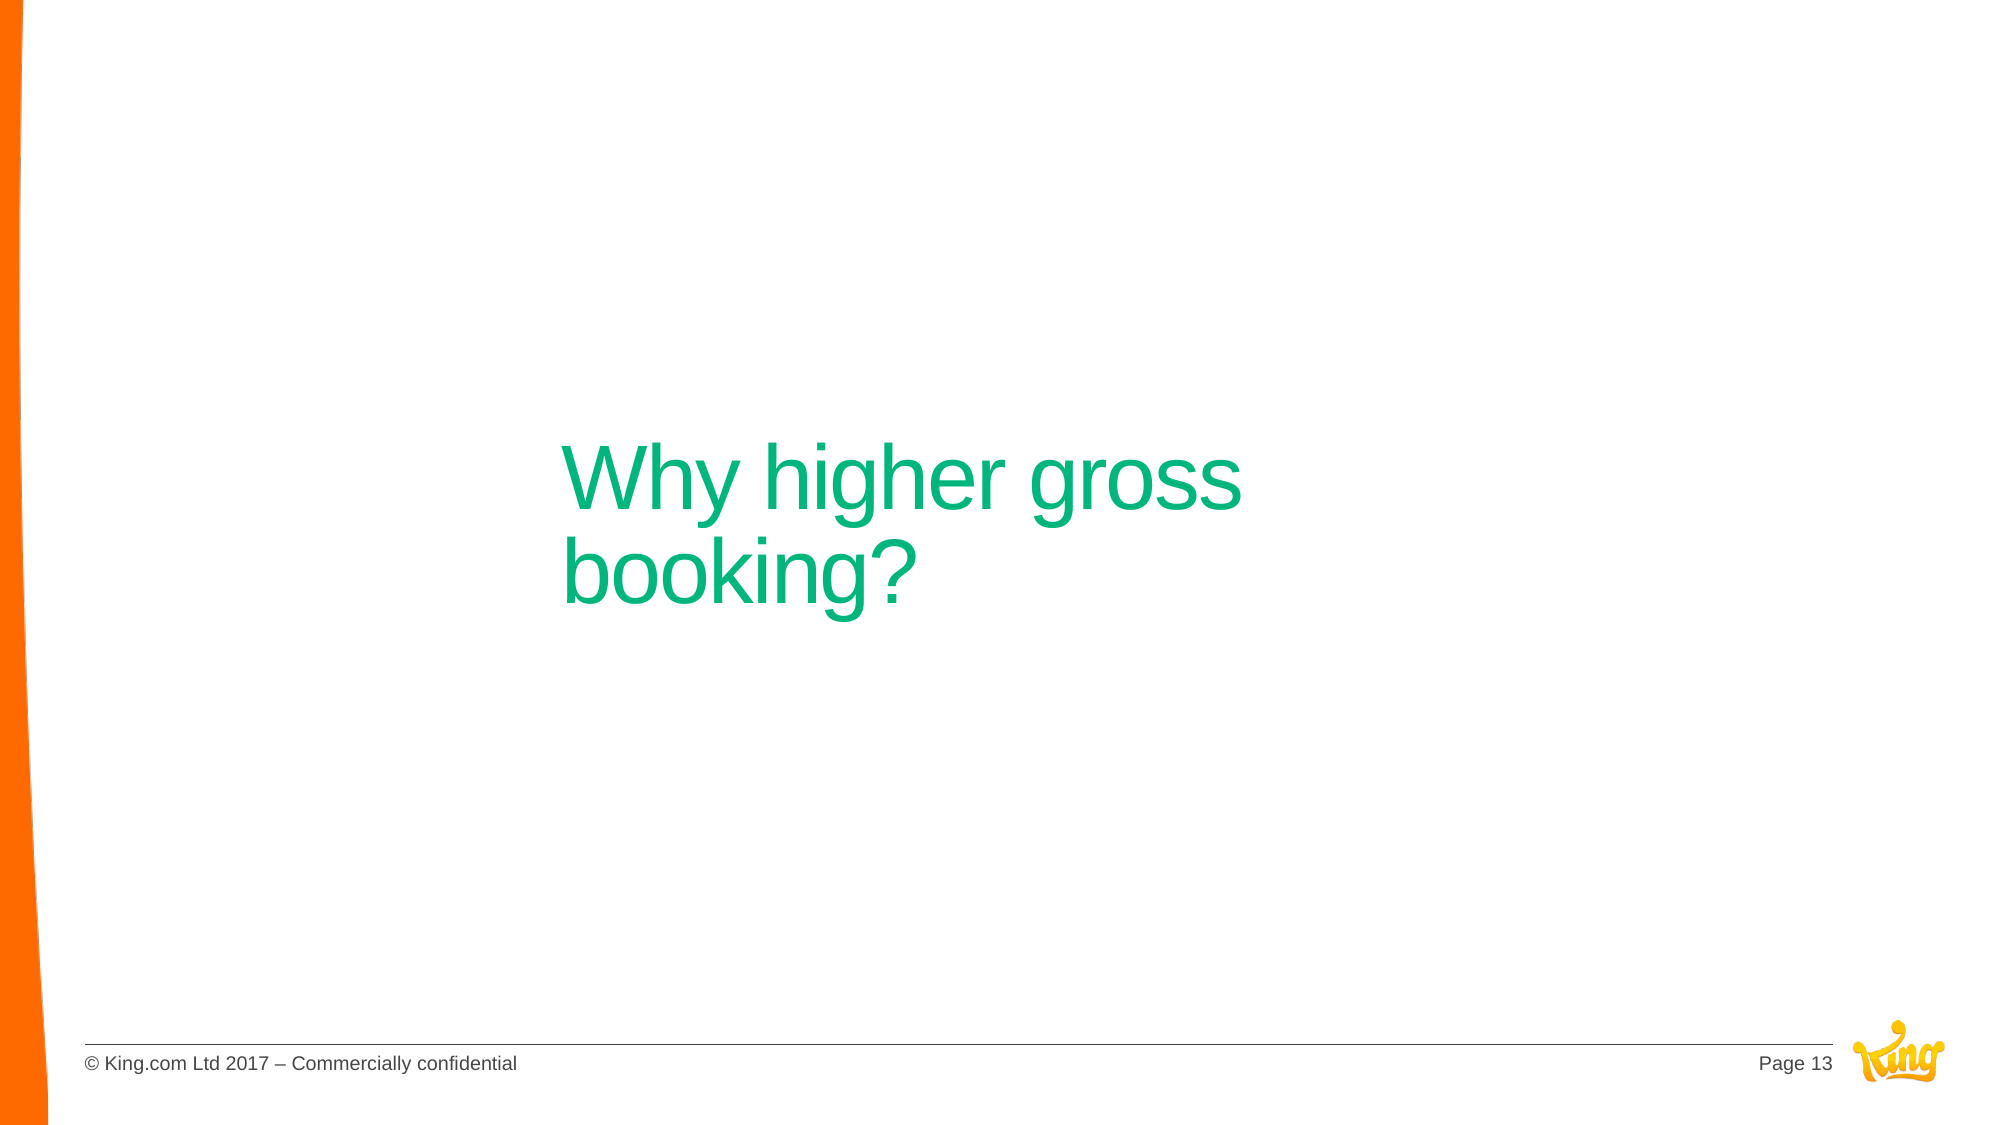

# Why higher gross booking?

Page 13